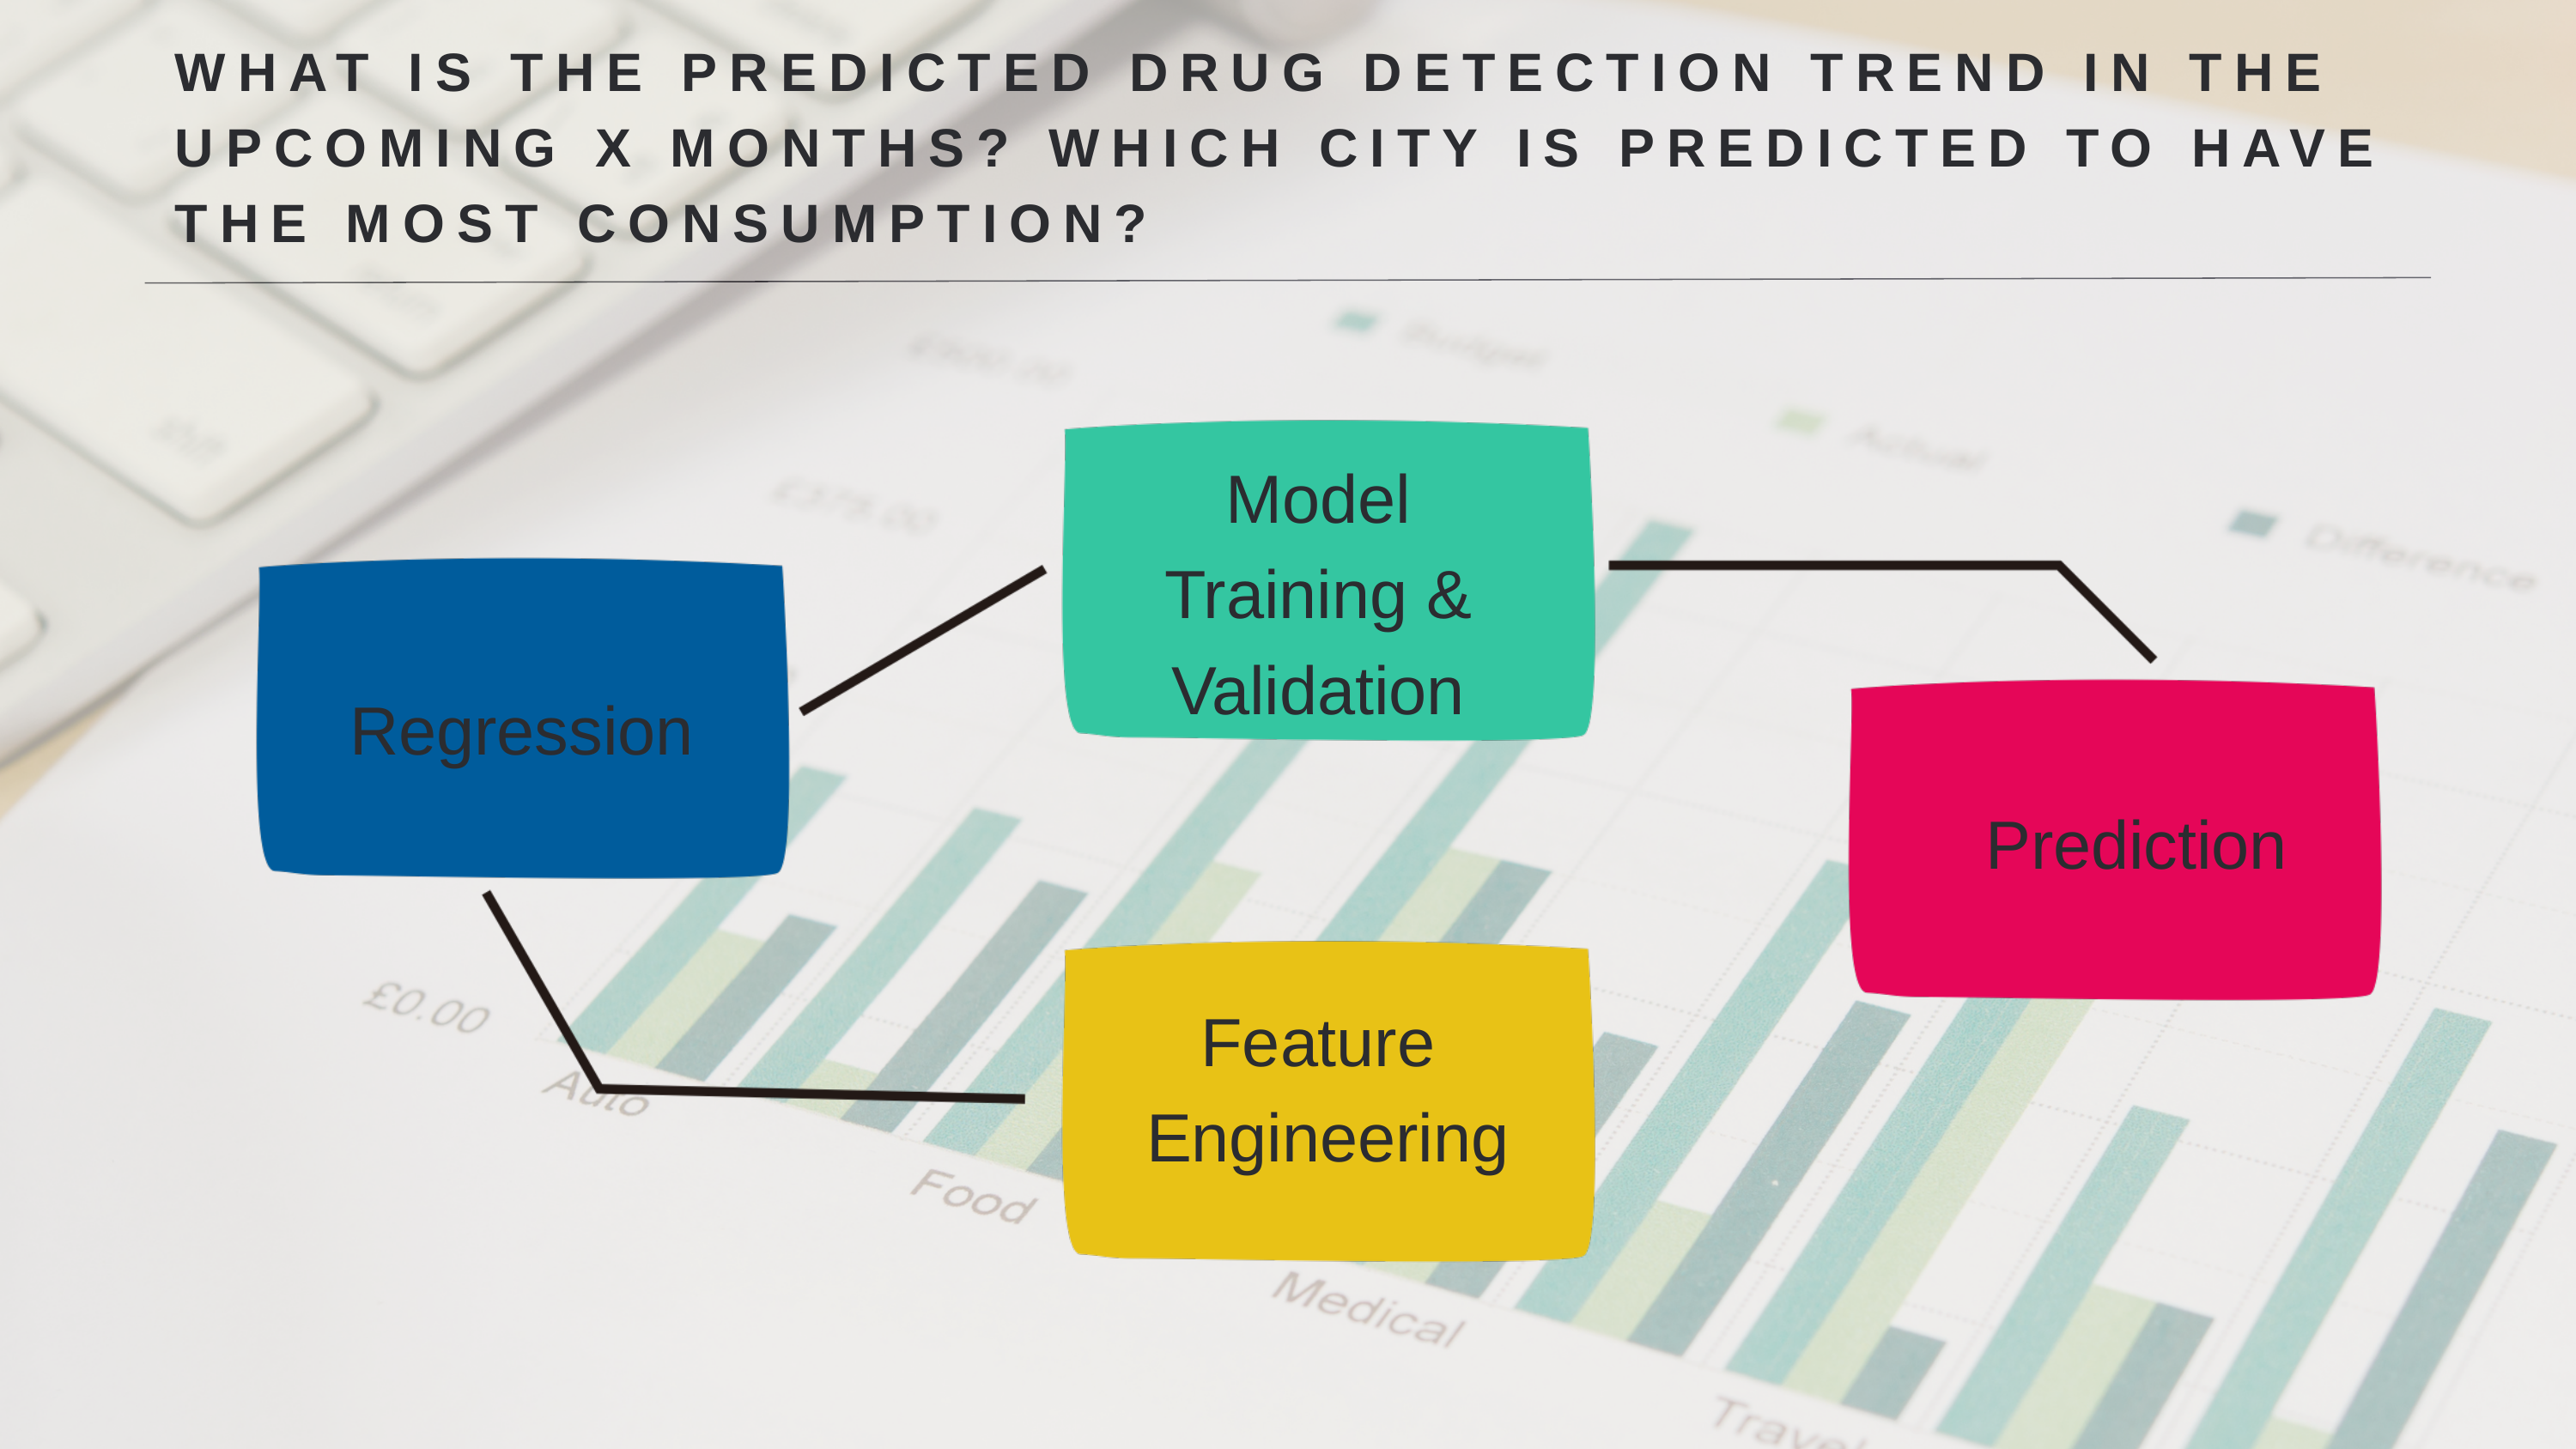

WHAT IS THE PREDICTED DRUG DETECTION TREND IN THE UPCOMING X MONTHS? WHICH CITY IS PREDICTED TO HAVE THE MOST CONSUMPTION?

Model Training & Validation
Regression
Prediction
Feature
 Engineering